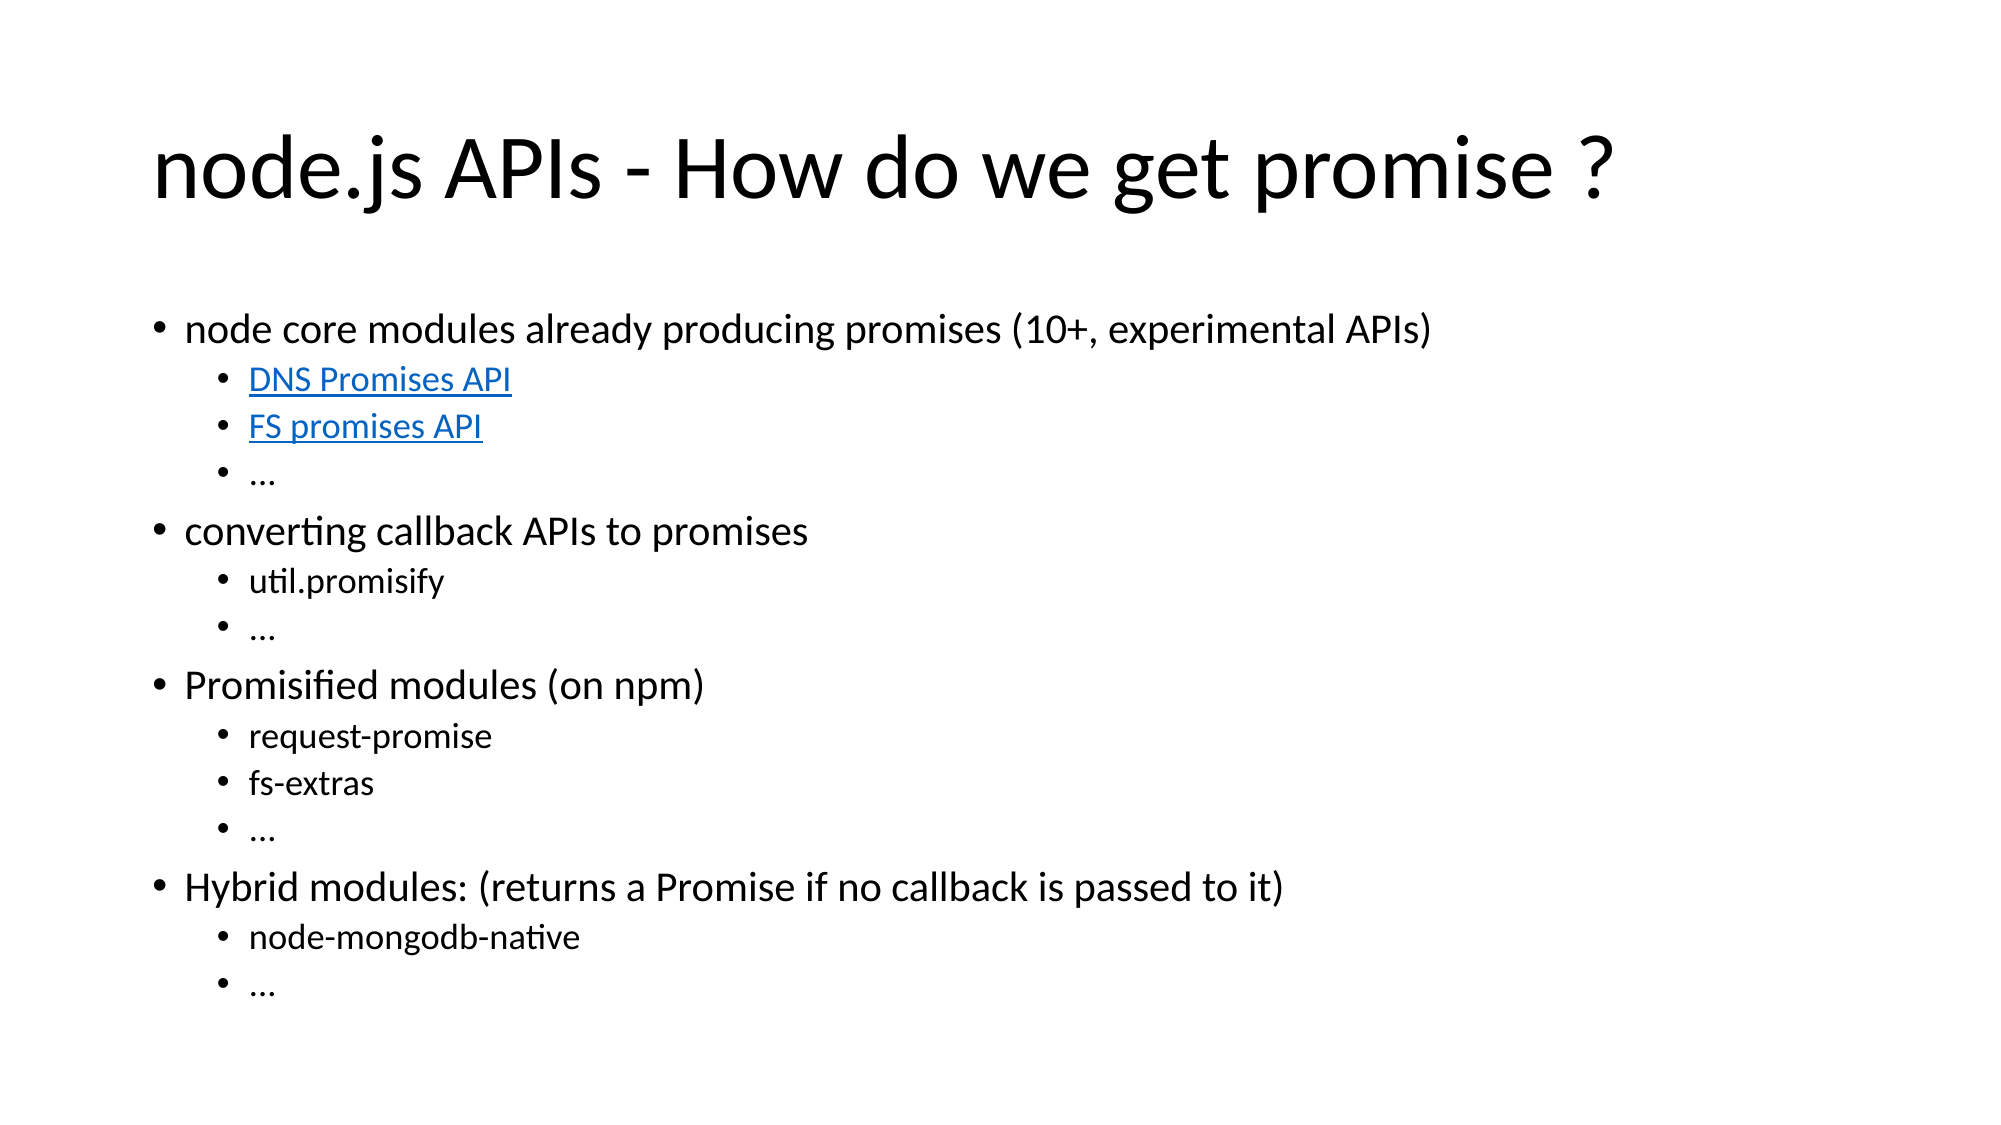

# node.js APIs - How do we get promise ?
node core modules already producing promises (10+, experimental APIs)
DNS Promises API
FS promises API
...
converting callback APIs to promises
util.promisify
...
Promisified modules (on npm)
request-promise
fs-extras
...
Hybrid modules: (returns a Promise if no callback is passed to it)
node-mongodb-native
...